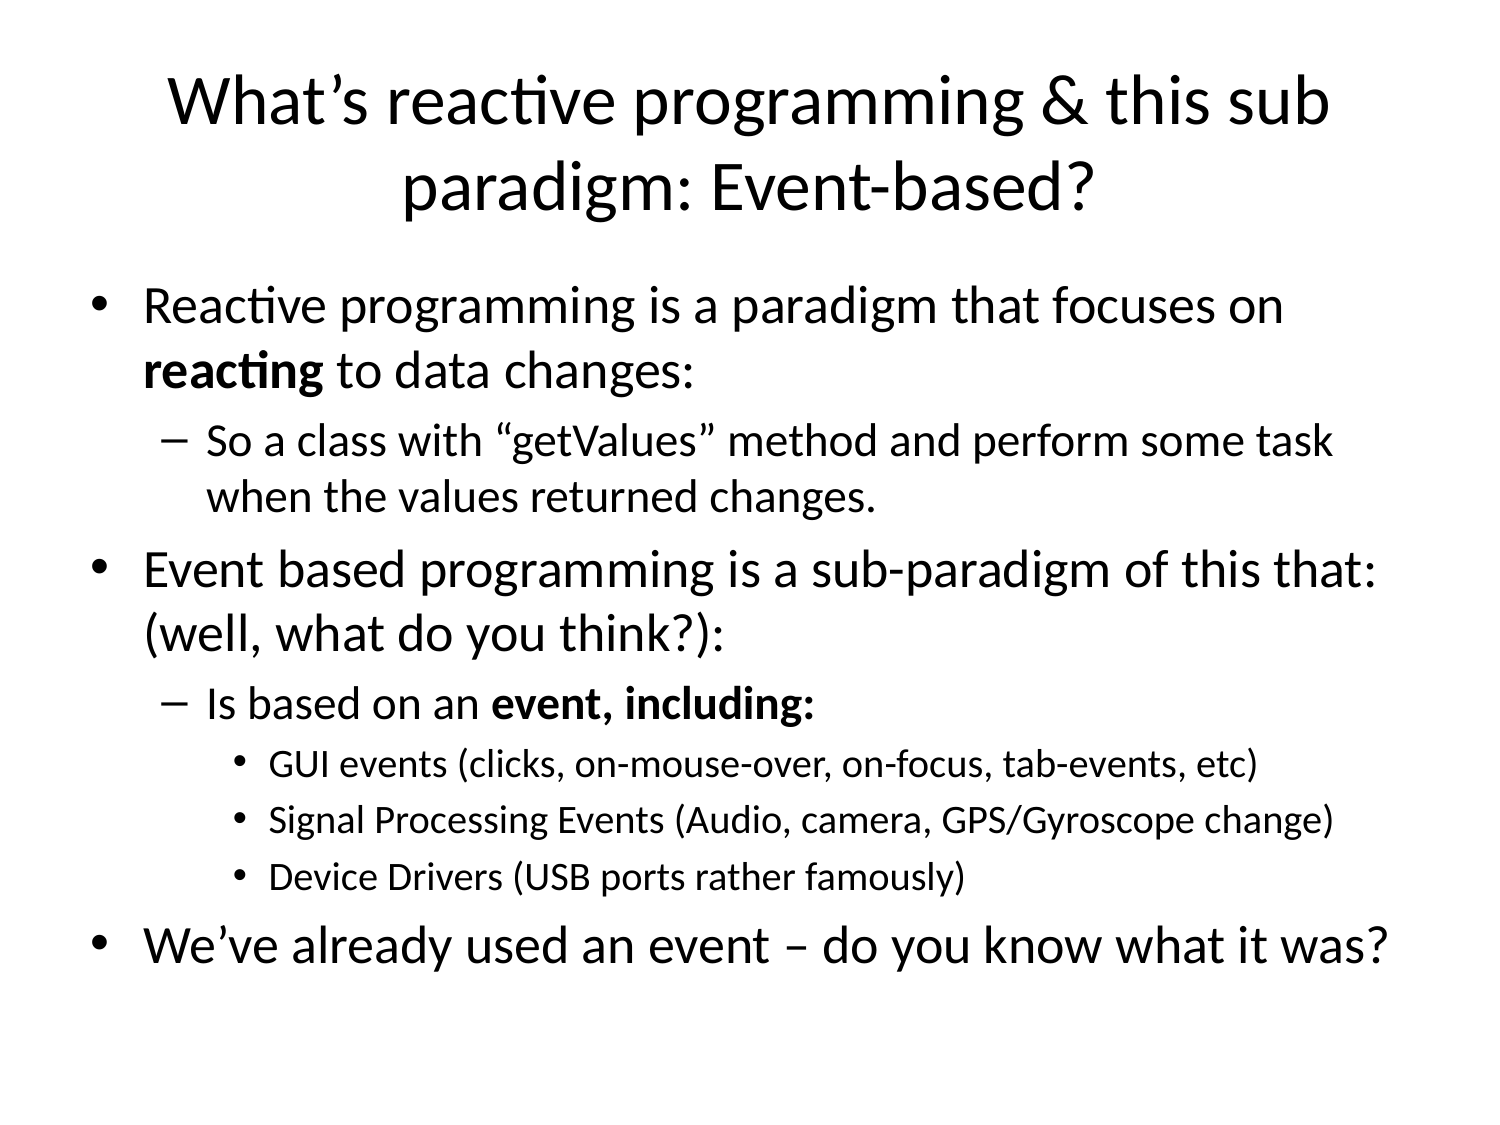

# What’s reactive programming & this sub paradigm: Event-based?
Reactive programming is a paradigm that focuses on reacting to data changes:
So a class with “getValues” method and perform some task when the values returned changes.
Event based programming is a sub-paradigm of this that: (well, what do you think?):
Is based on an event, including:
GUI events (clicks, on-mouse-over, on-focus, tab-events, etc)
Signal Processing Events (Audio, camera, GPS/Gyroscope change)
Device Drivers (USB ports rather famously)
We’ve already used an event – do you know what it was?